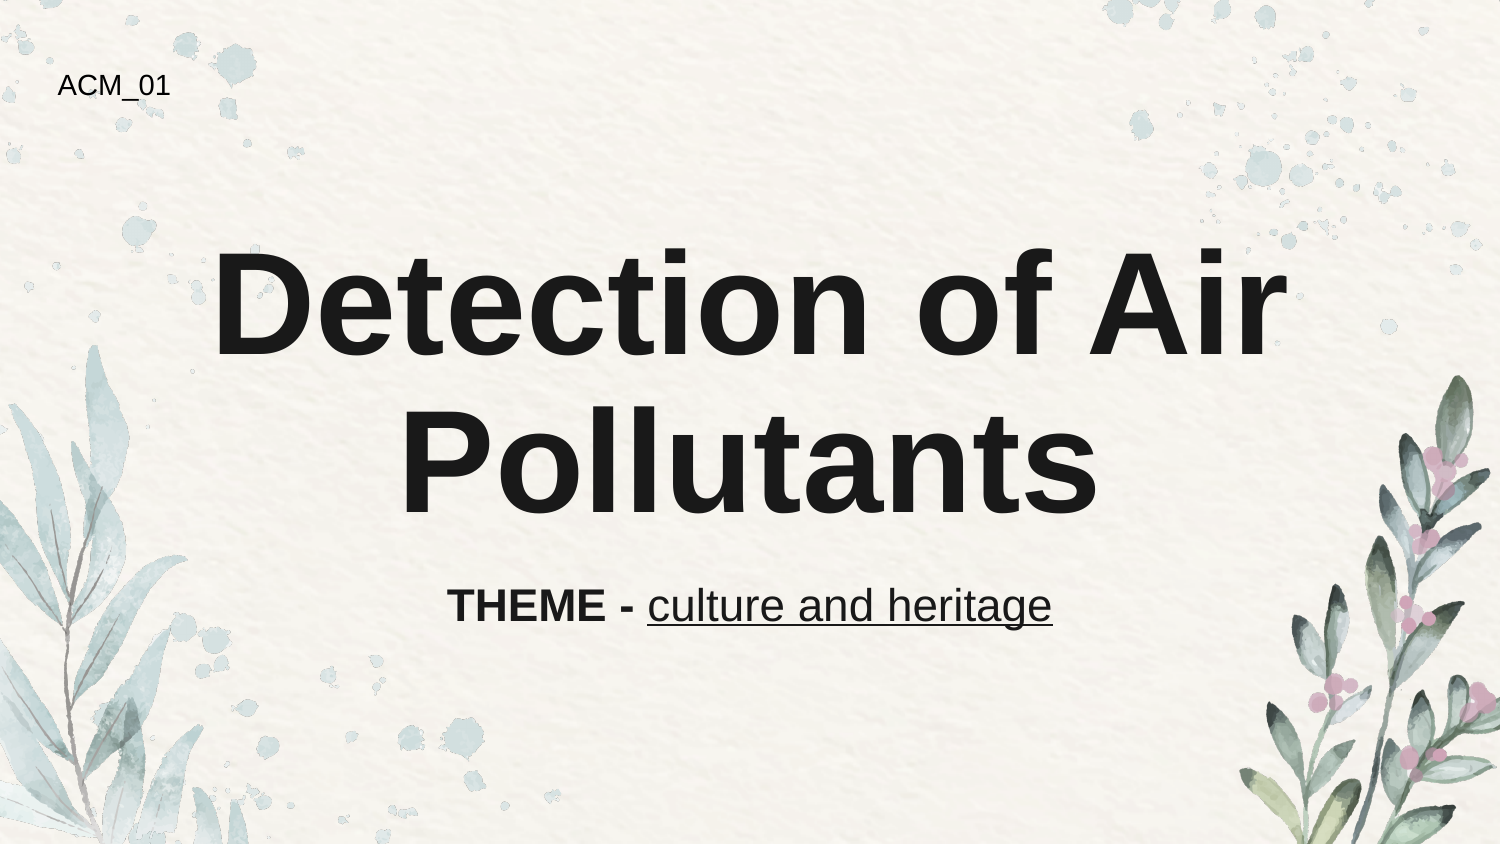

ACM_01
# Detection of Air Pollutants
THEME - culture and heritage